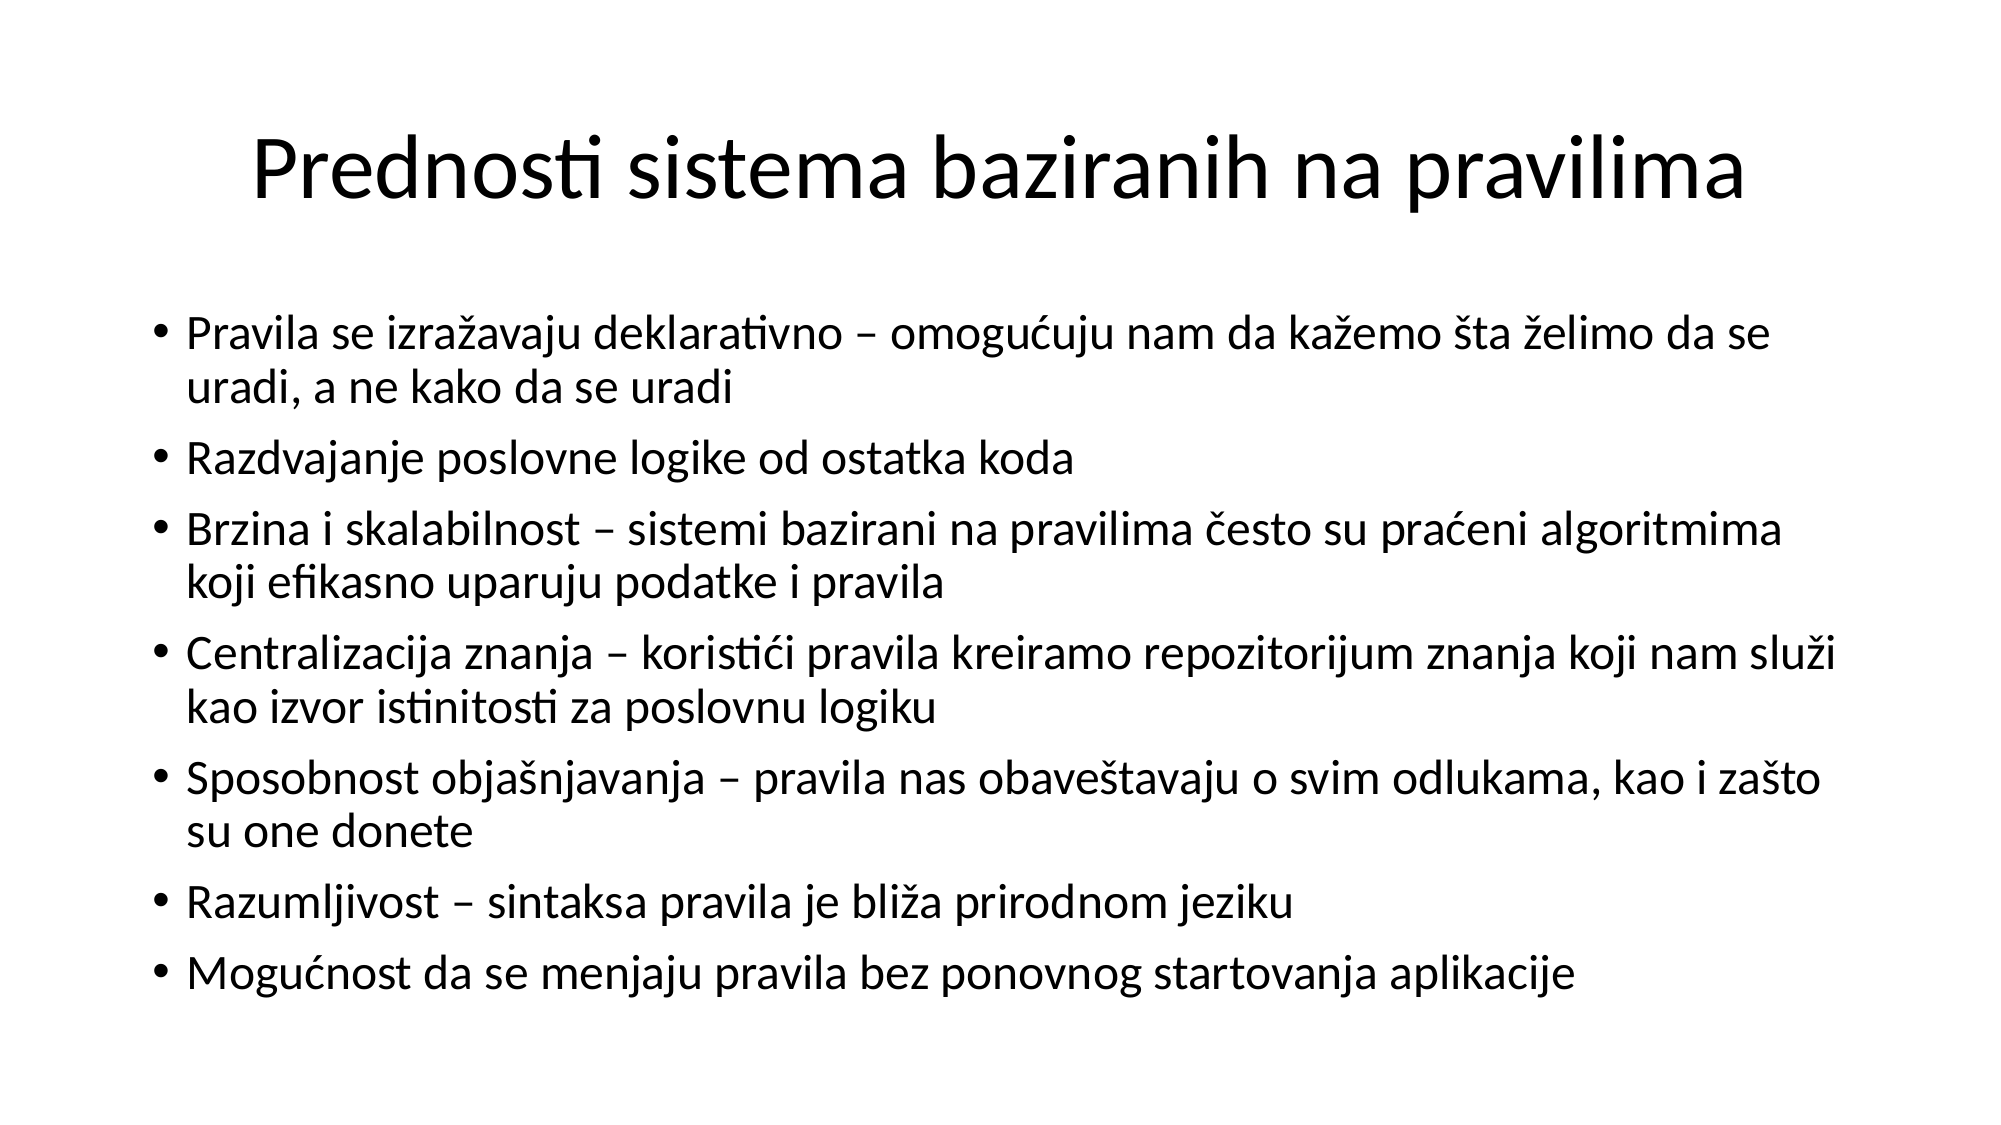

# Prednosti sistema baziranih na pravilima
Pravila se izražavaju deklarativno – omogućuju nam da kažemo šta želimo da se uradi, a ne kako da se uradi
Razdvajanje poslovne logike od ostatka koda
Brzina i skalabilnost – sistemi bazirani na pravilima često su praćeni algoritmima koji efikasno uparuju podatke i pravila
Centralizacija znanja – koristići pravila kreiramo repozitorijum znanja koji nam služi kao izvor istinitosti za poslovnu logiku
Sposobnost objašnjavanja – pravila nas obaveštavaju o svim odlukama, kao i zašto su one donete
Razumljivost – sintaksa pravila je bliža prirodnom jeziku
Mogućnost da se menjaju pravila bez ponovnog startovanja aplikacije